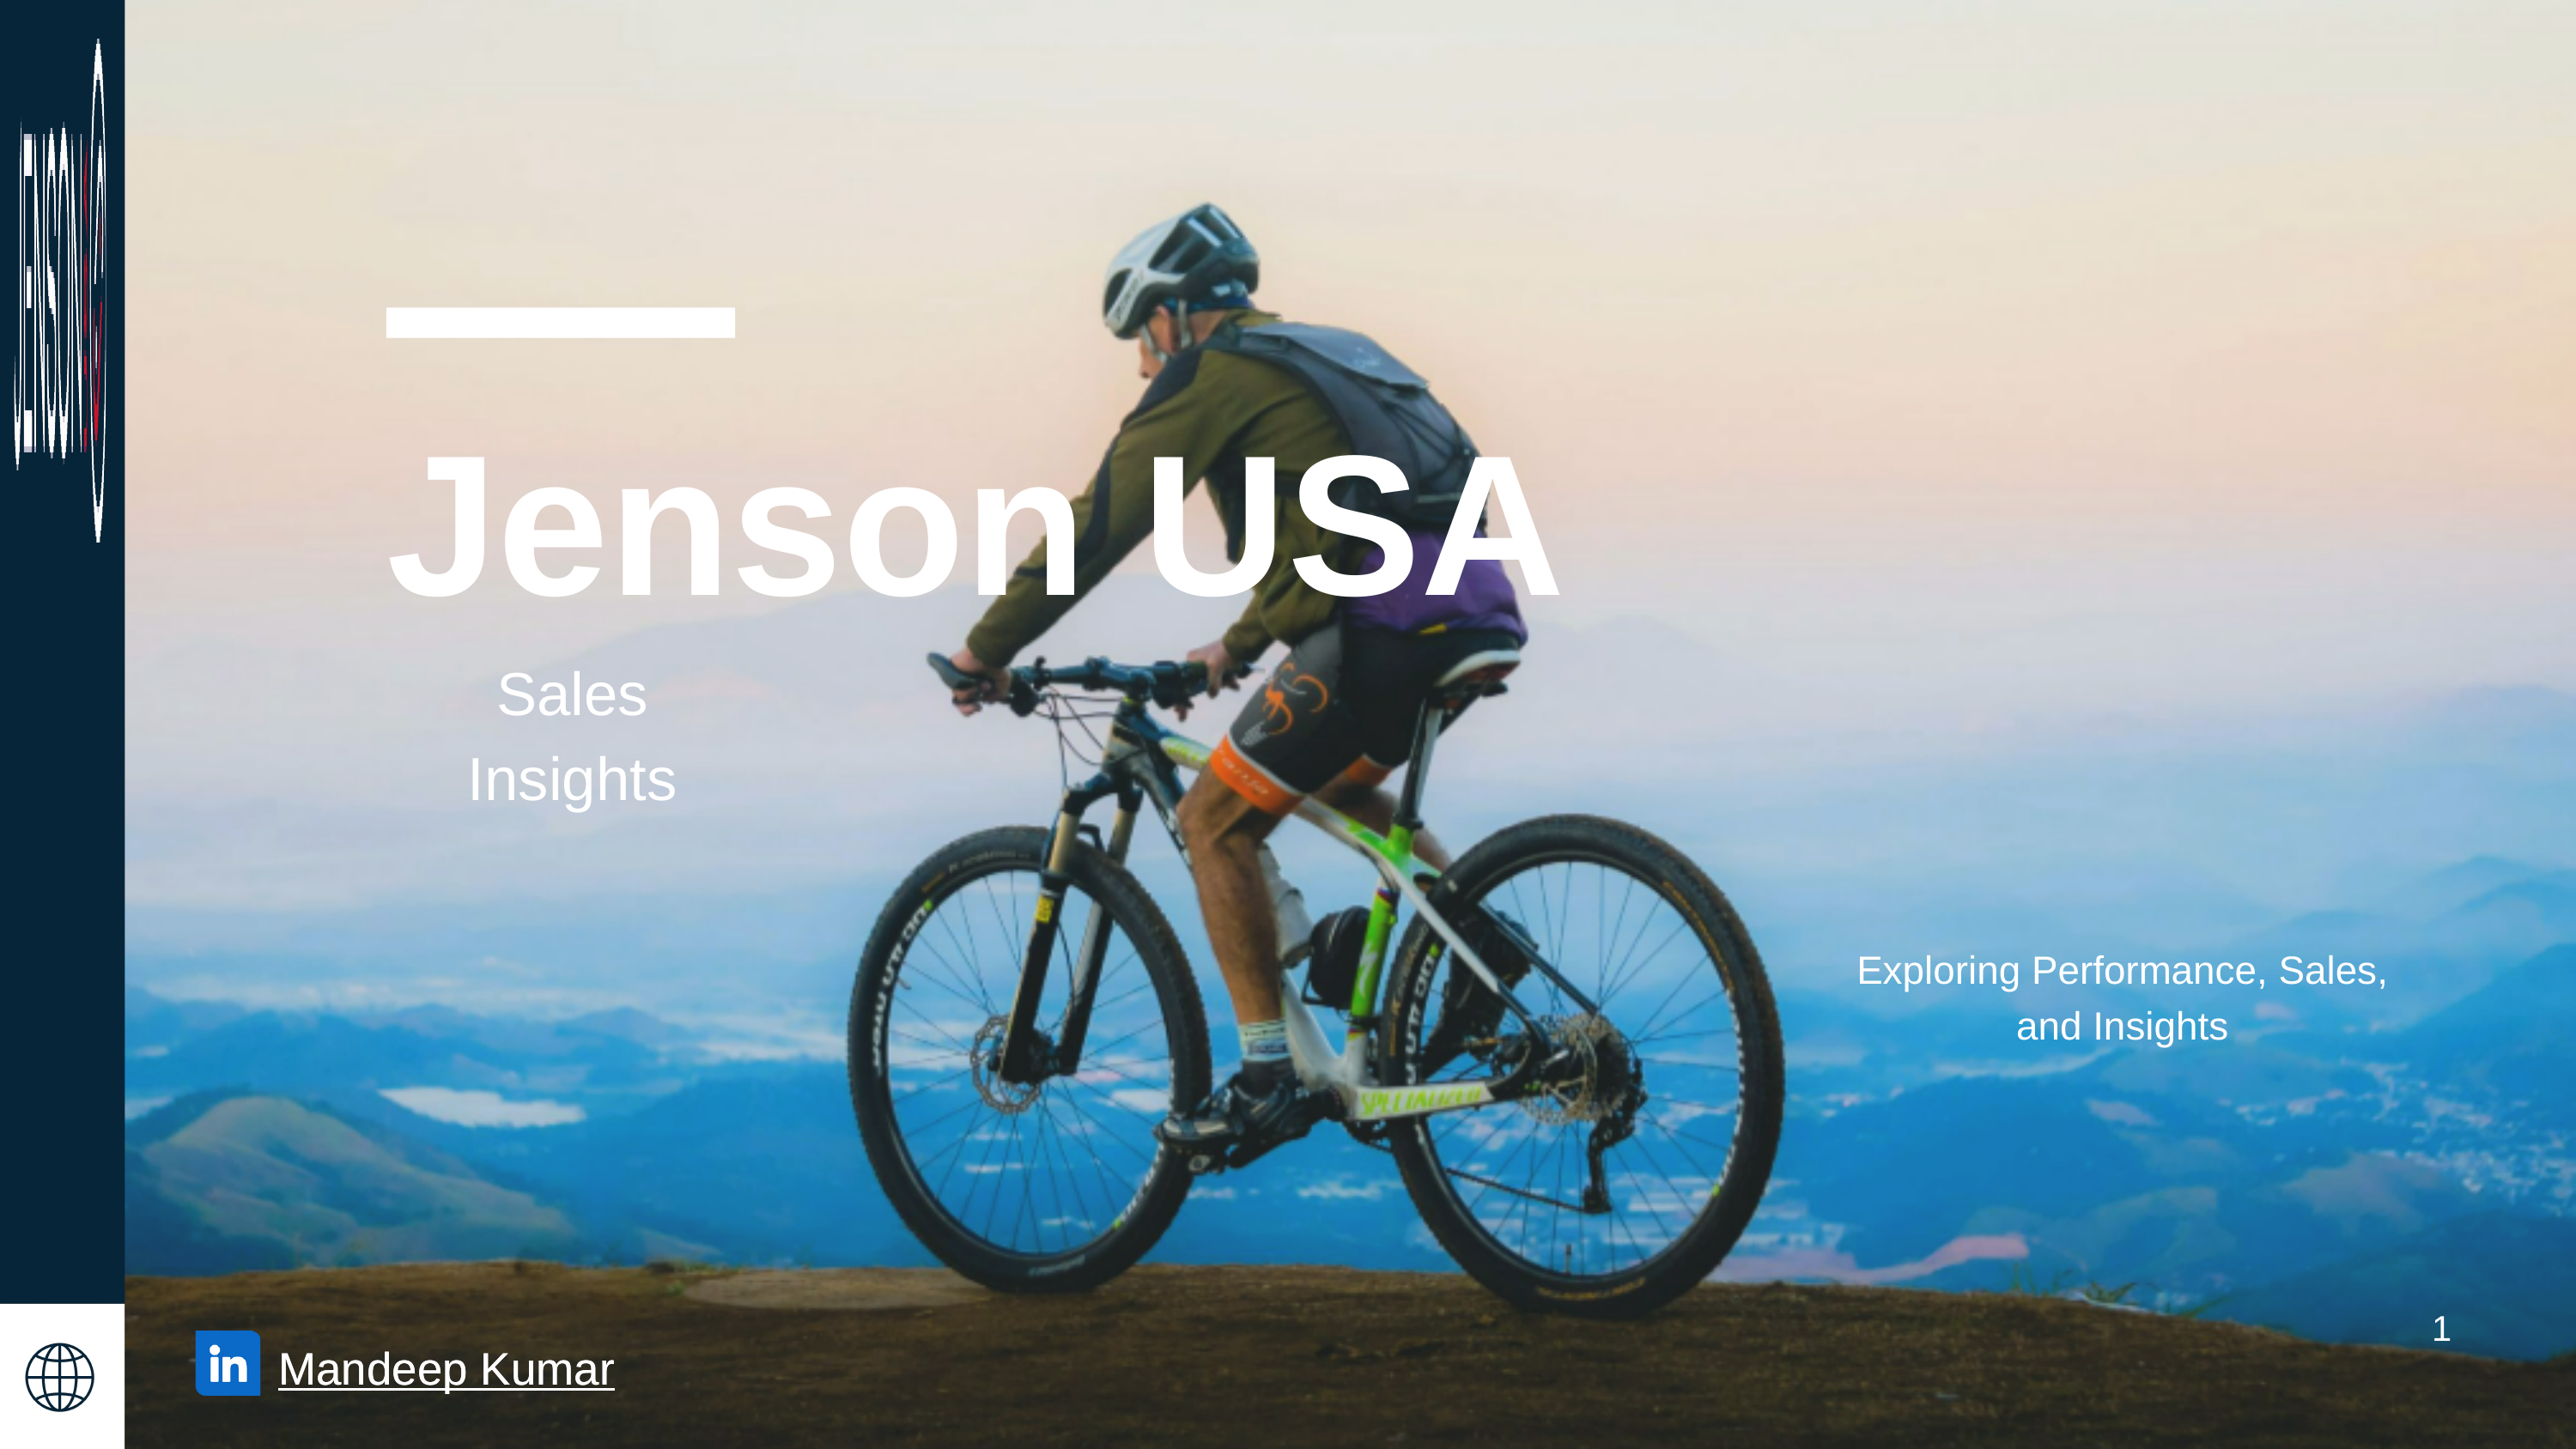

Jenson USA
Sales Insights
Exploring Performance, Sales,
and Insights
1

Mandeep Kumar

Mandeep Kumar